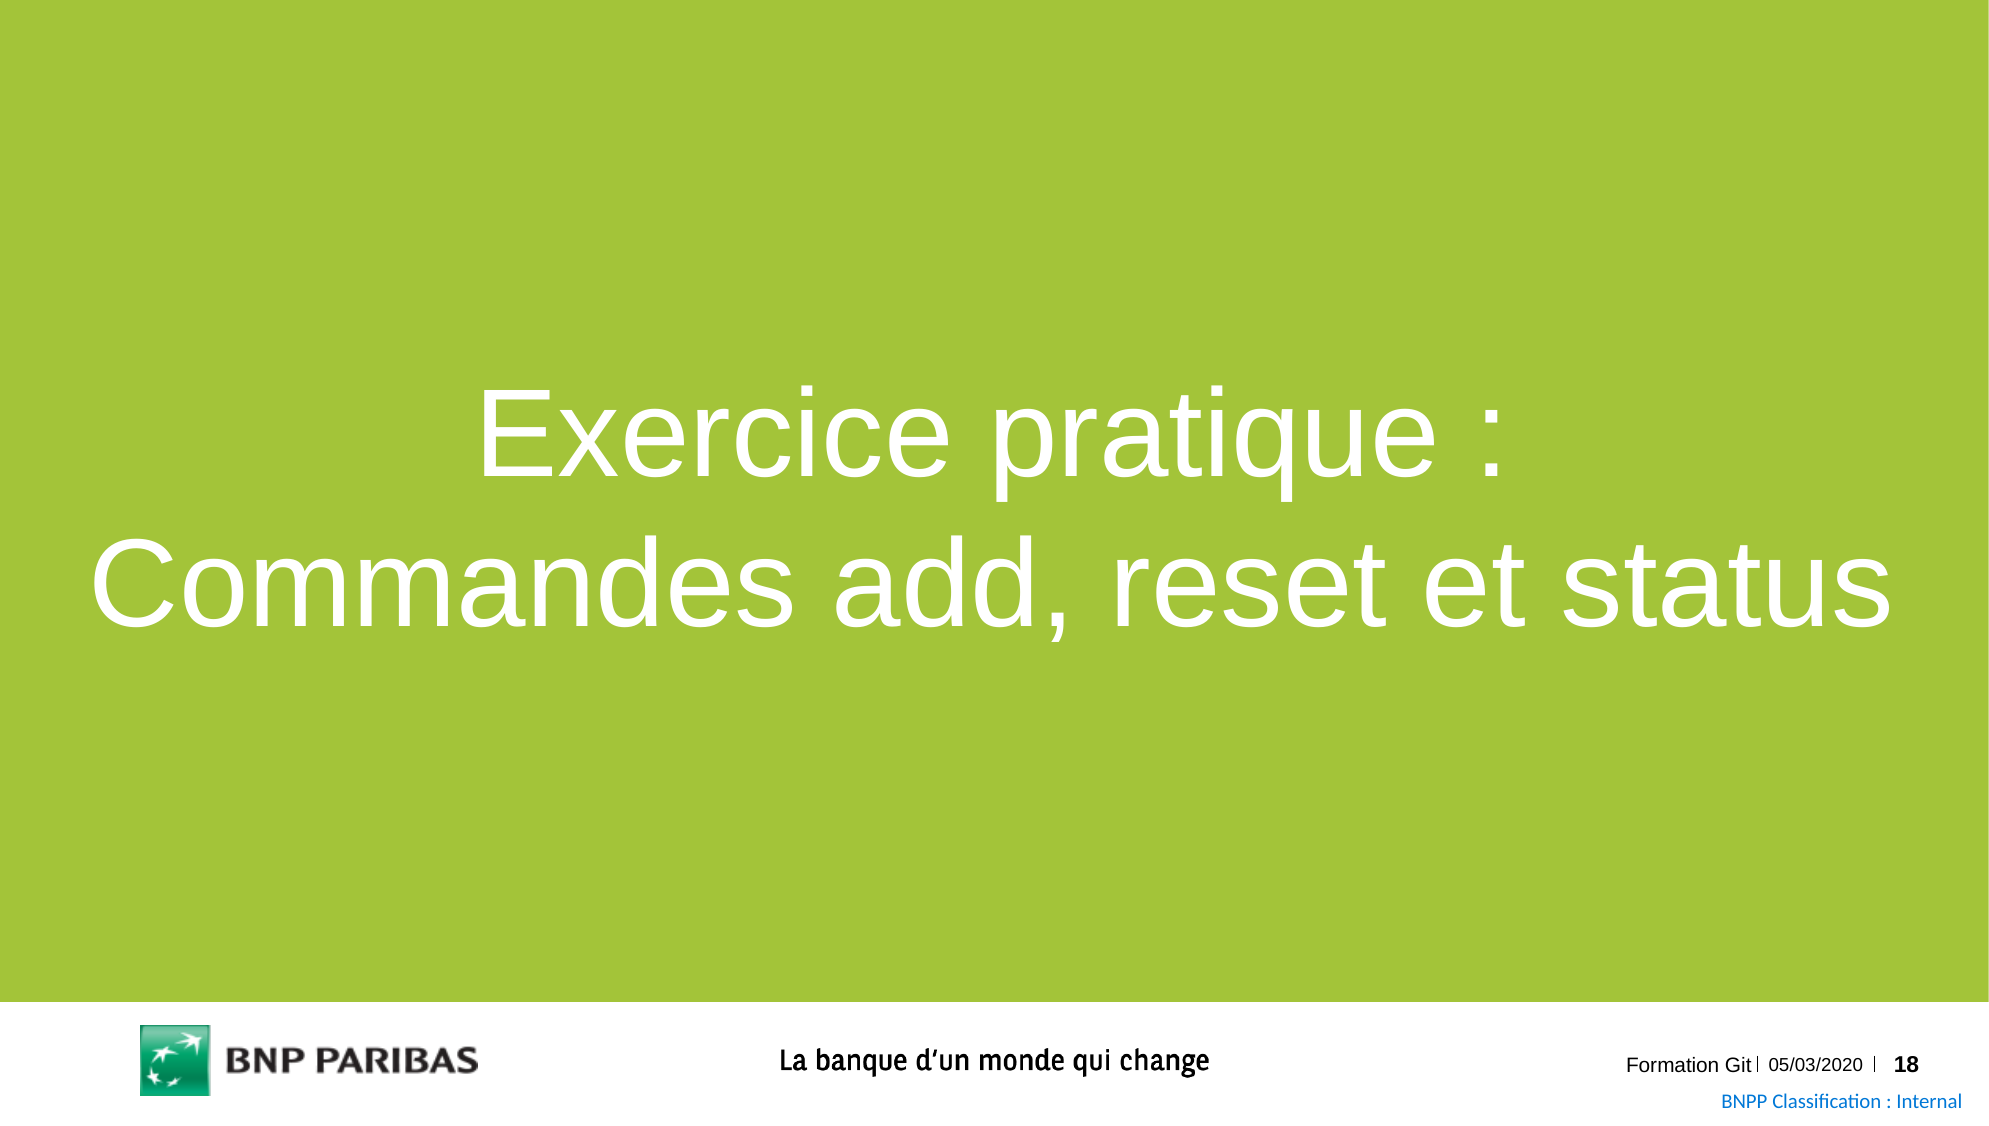

Exercice pratique :
Commandes add, reset et status
Formation Git
05/03/2020
18